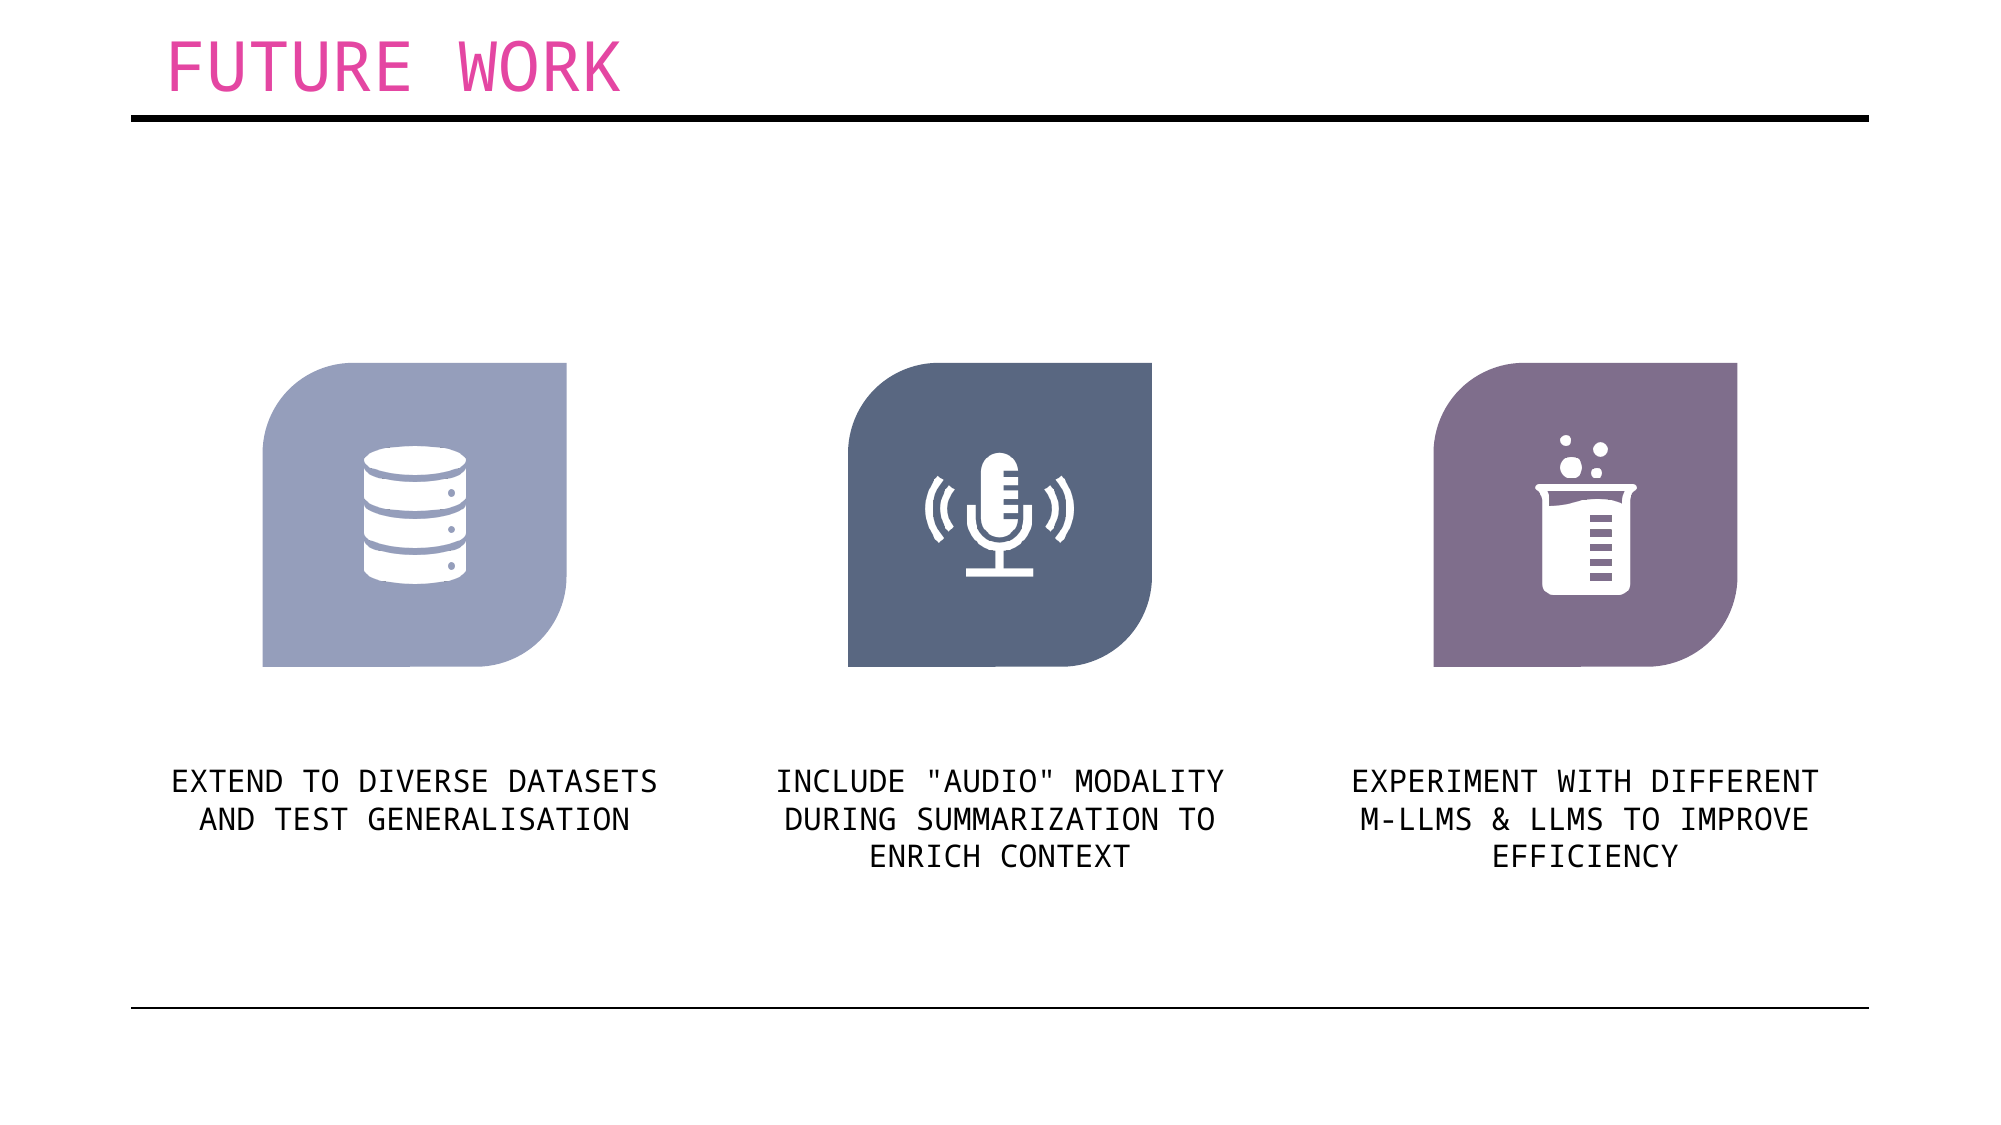

# FUTURE WORK

EXTEND TO DIVERSE DATASETS AND TEST GENERALISATION

INCLUDE "AUDIO" MODALITY DURING SUMMARIZATION TO ENRICH CONTEXT

EXPERIMENT WITH DIFFERENT M-LLMS & LLMS TO IMPROVE EFFICIENCY